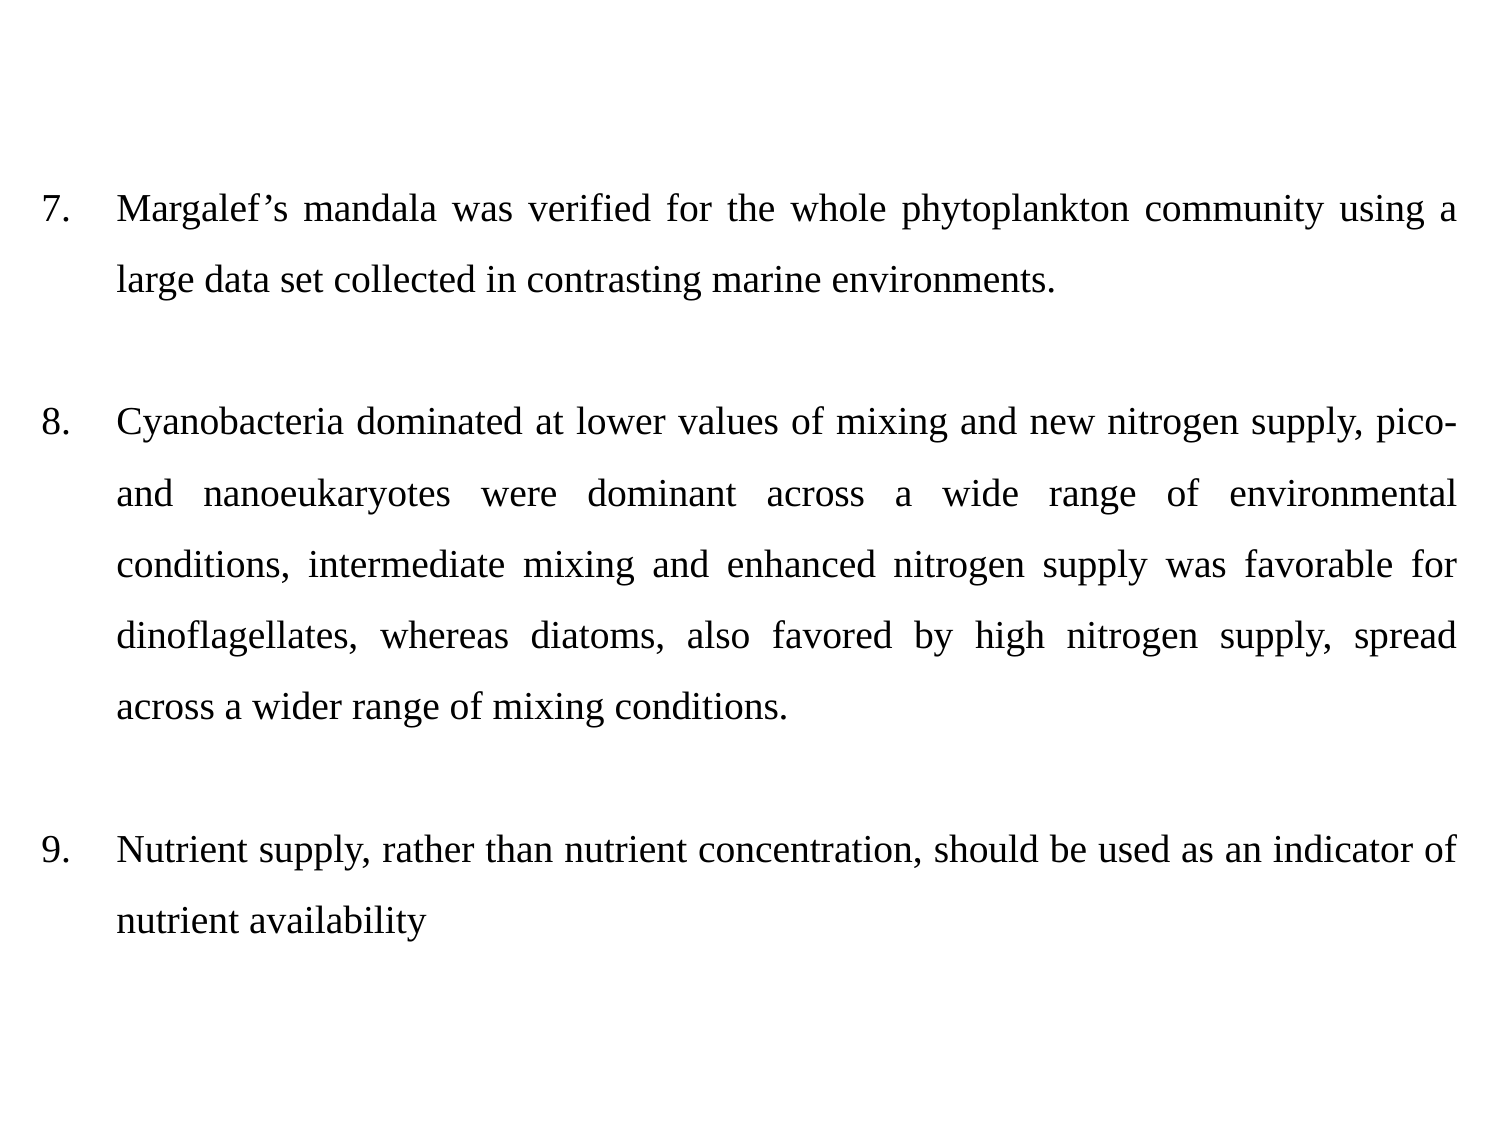

Margalef’s mandala was verified for the whole phytoplankton community using a large data set collected in contrasting marine environments.

﻿Cyanobacteria dominated at lower values of mixing and new nitrogen supply, pico- and nanoeukaryotes were dominant across a wide range of environmental conditions, intermediate mixing and enhanced nitrogen supply was favorable for dinoflagellates, whereas diatoms, also favored by high nitrogen supply, spread across a wider range of mixing conditions.

Nutrient supply, rather than nutrient concentration, should be used as an indicator of nutrient availability